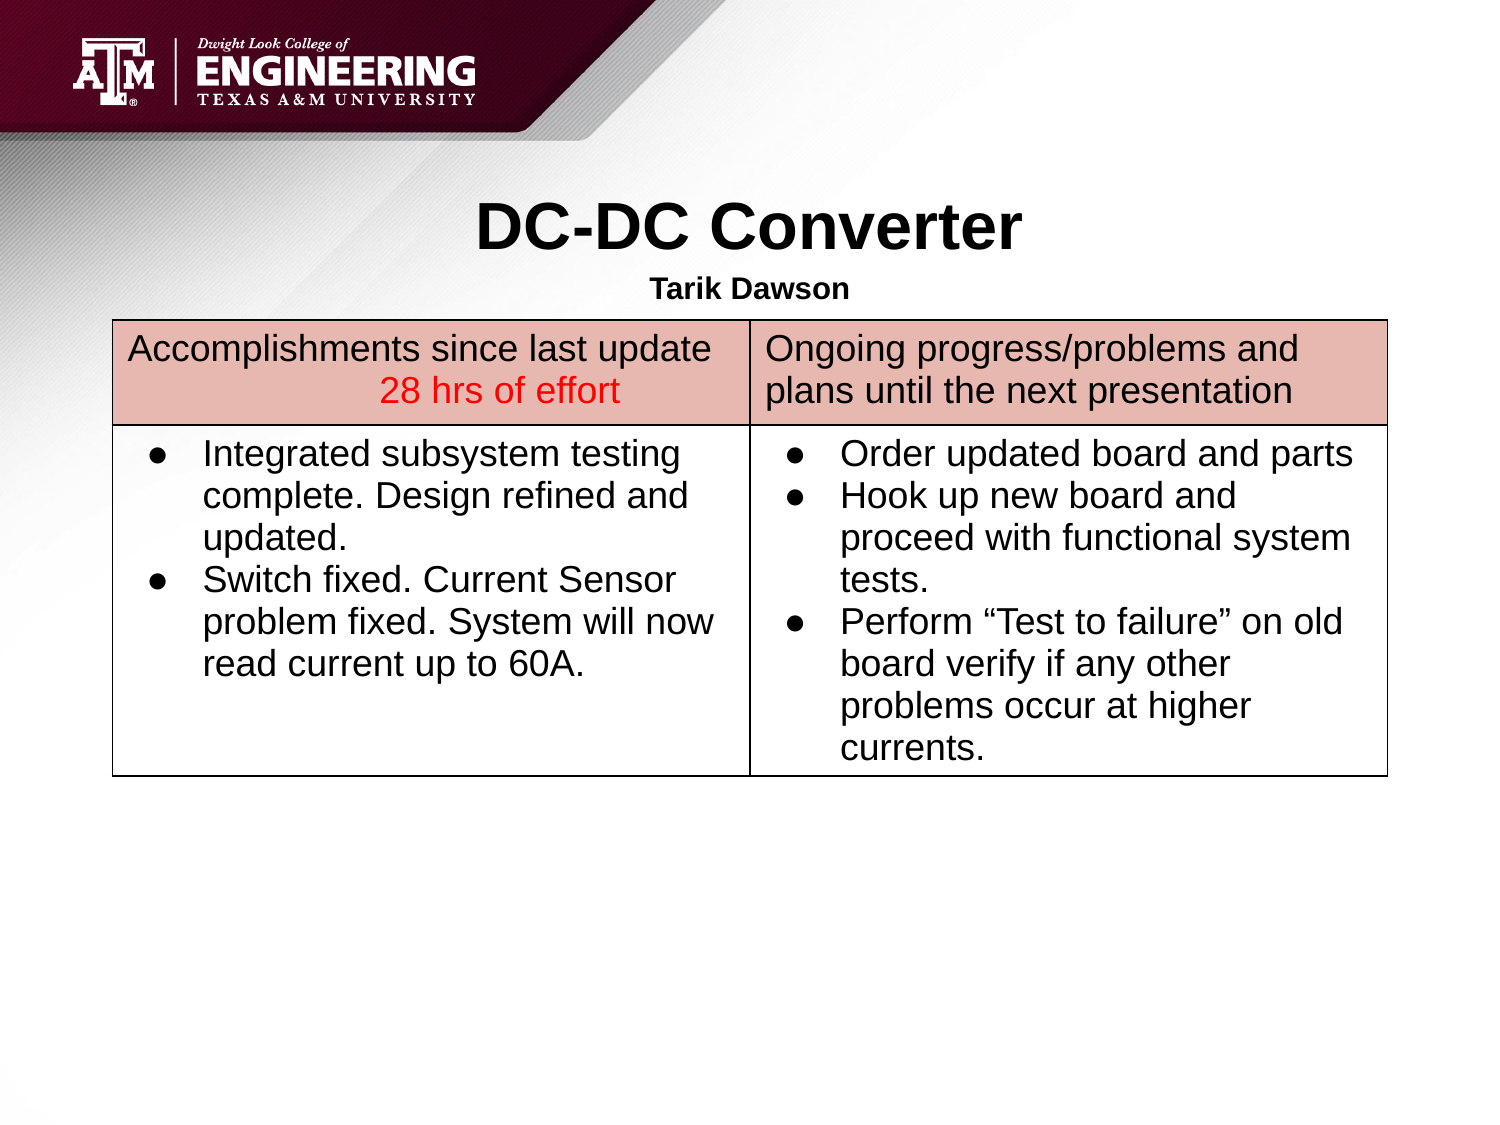

# DC-DC Converter
Tarik Dawson
| Accomplishments since last update 28 hrs of effort | Ongoing progress/problems and plans until the next presentation |
| --- | --- |
| Integrated subsystem testing complete. Design refined and updated. Switch fixed. Current Sensor problem fixed. System will now read current up to 60A. | Order updated board and parts Hook up new board and proceed with functional system tests. Perform “Test to failure” on old board verify if any other problems occur at higher currents. |